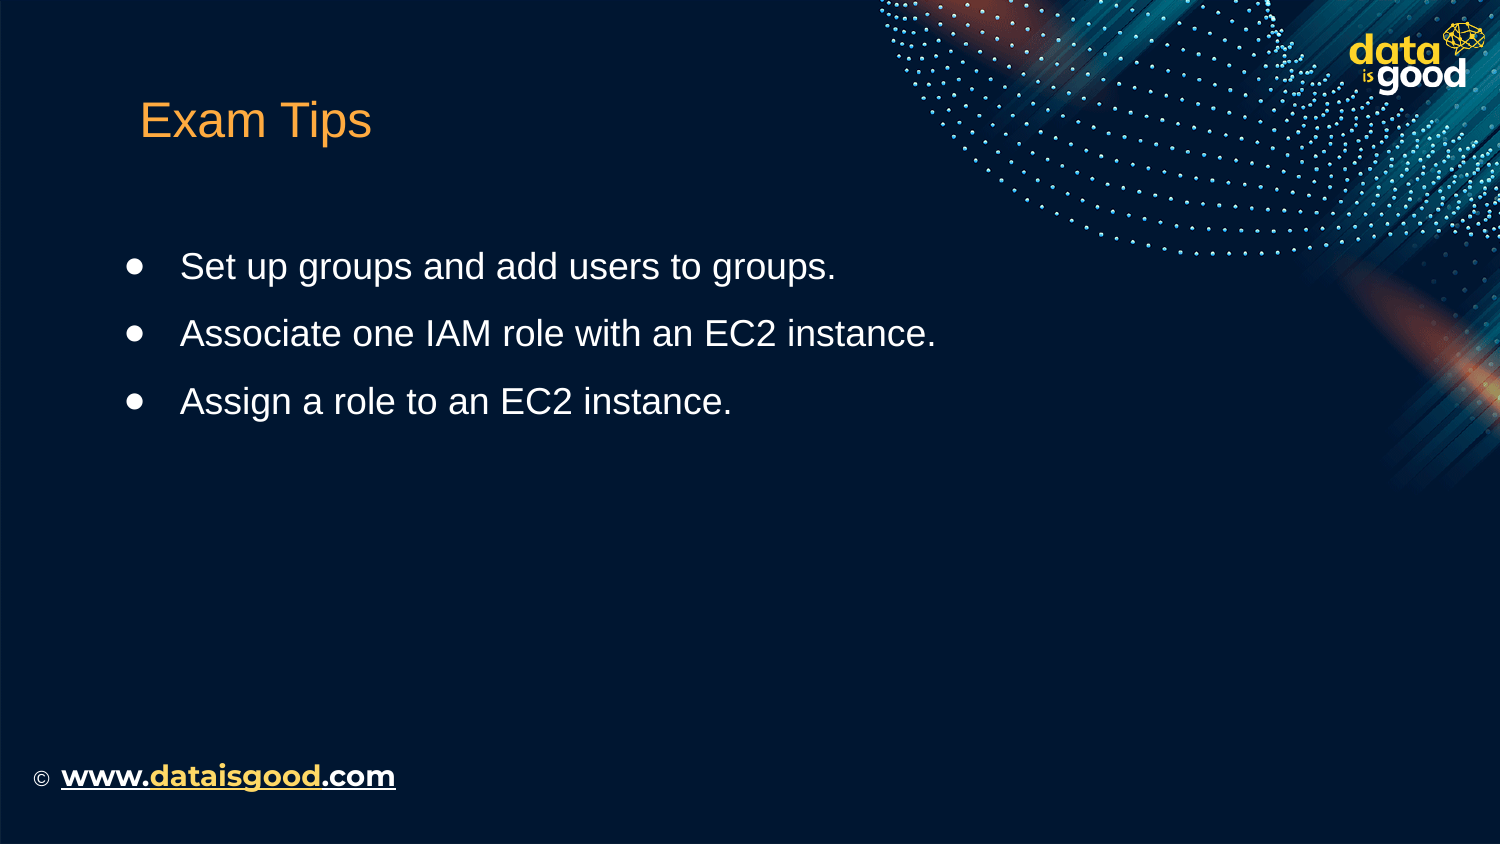

# Exam Tips
Set up groups and add users to groups.
Associate one IAM role with an EC2 instance.
Assign a role to an EC2 instance.